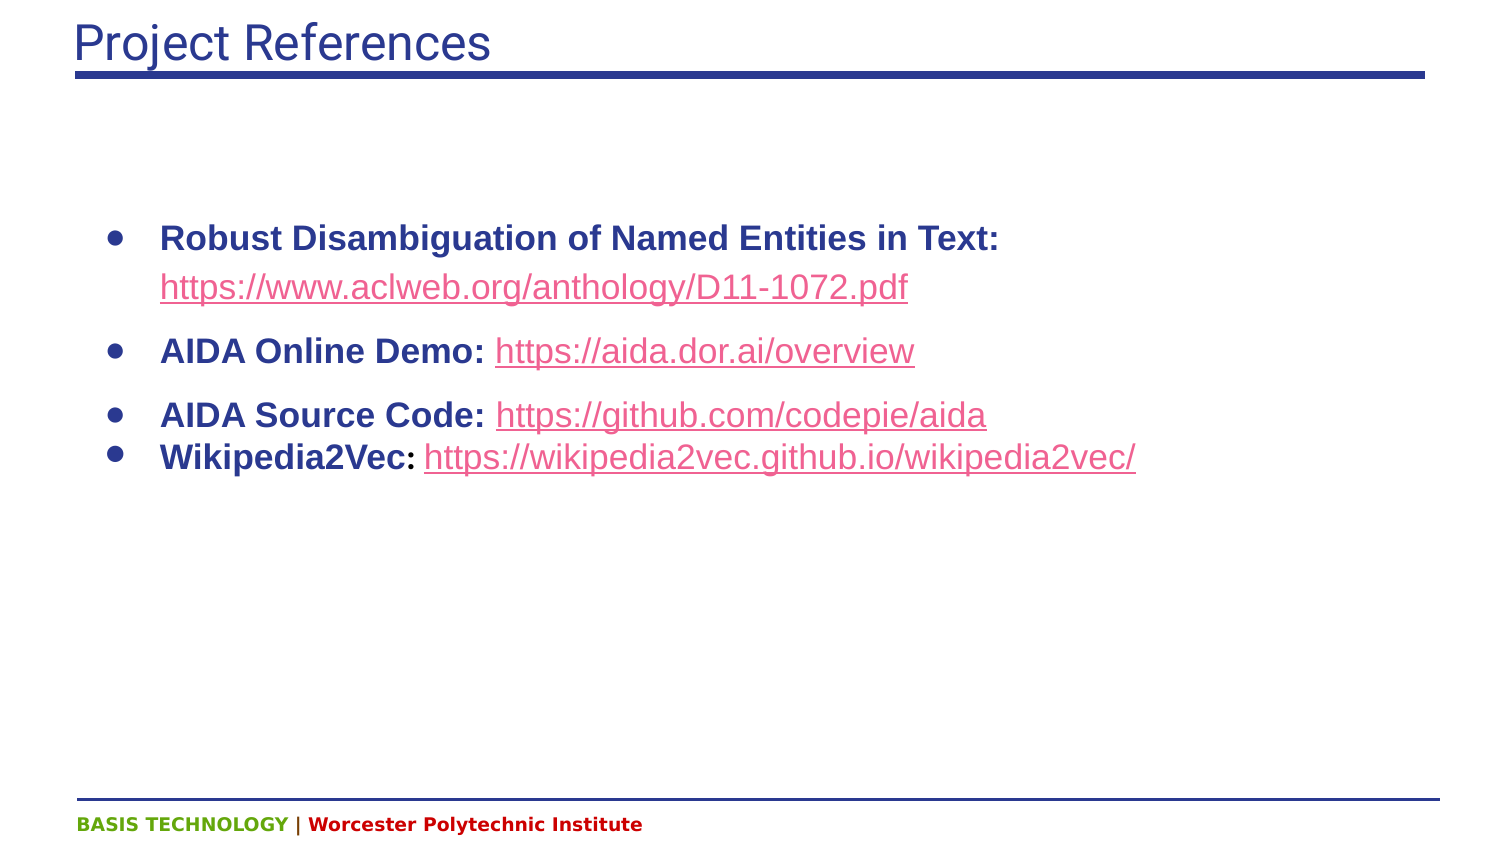

# Project References
Robust Disambiguation of Named Entities in Text: https://www.aclweb.org/anthology/D11-1072.pdf
AIDA Online Demo: https://aida.dor.ai/overview
AIDA Source Code: https://github.com/codepie/aida
Wikipedia2Vec: https://wikipedia2vec.github.io/wikipedia2vec/

BASIS TECHNOLOGY | Worcester Polytechnic Institute